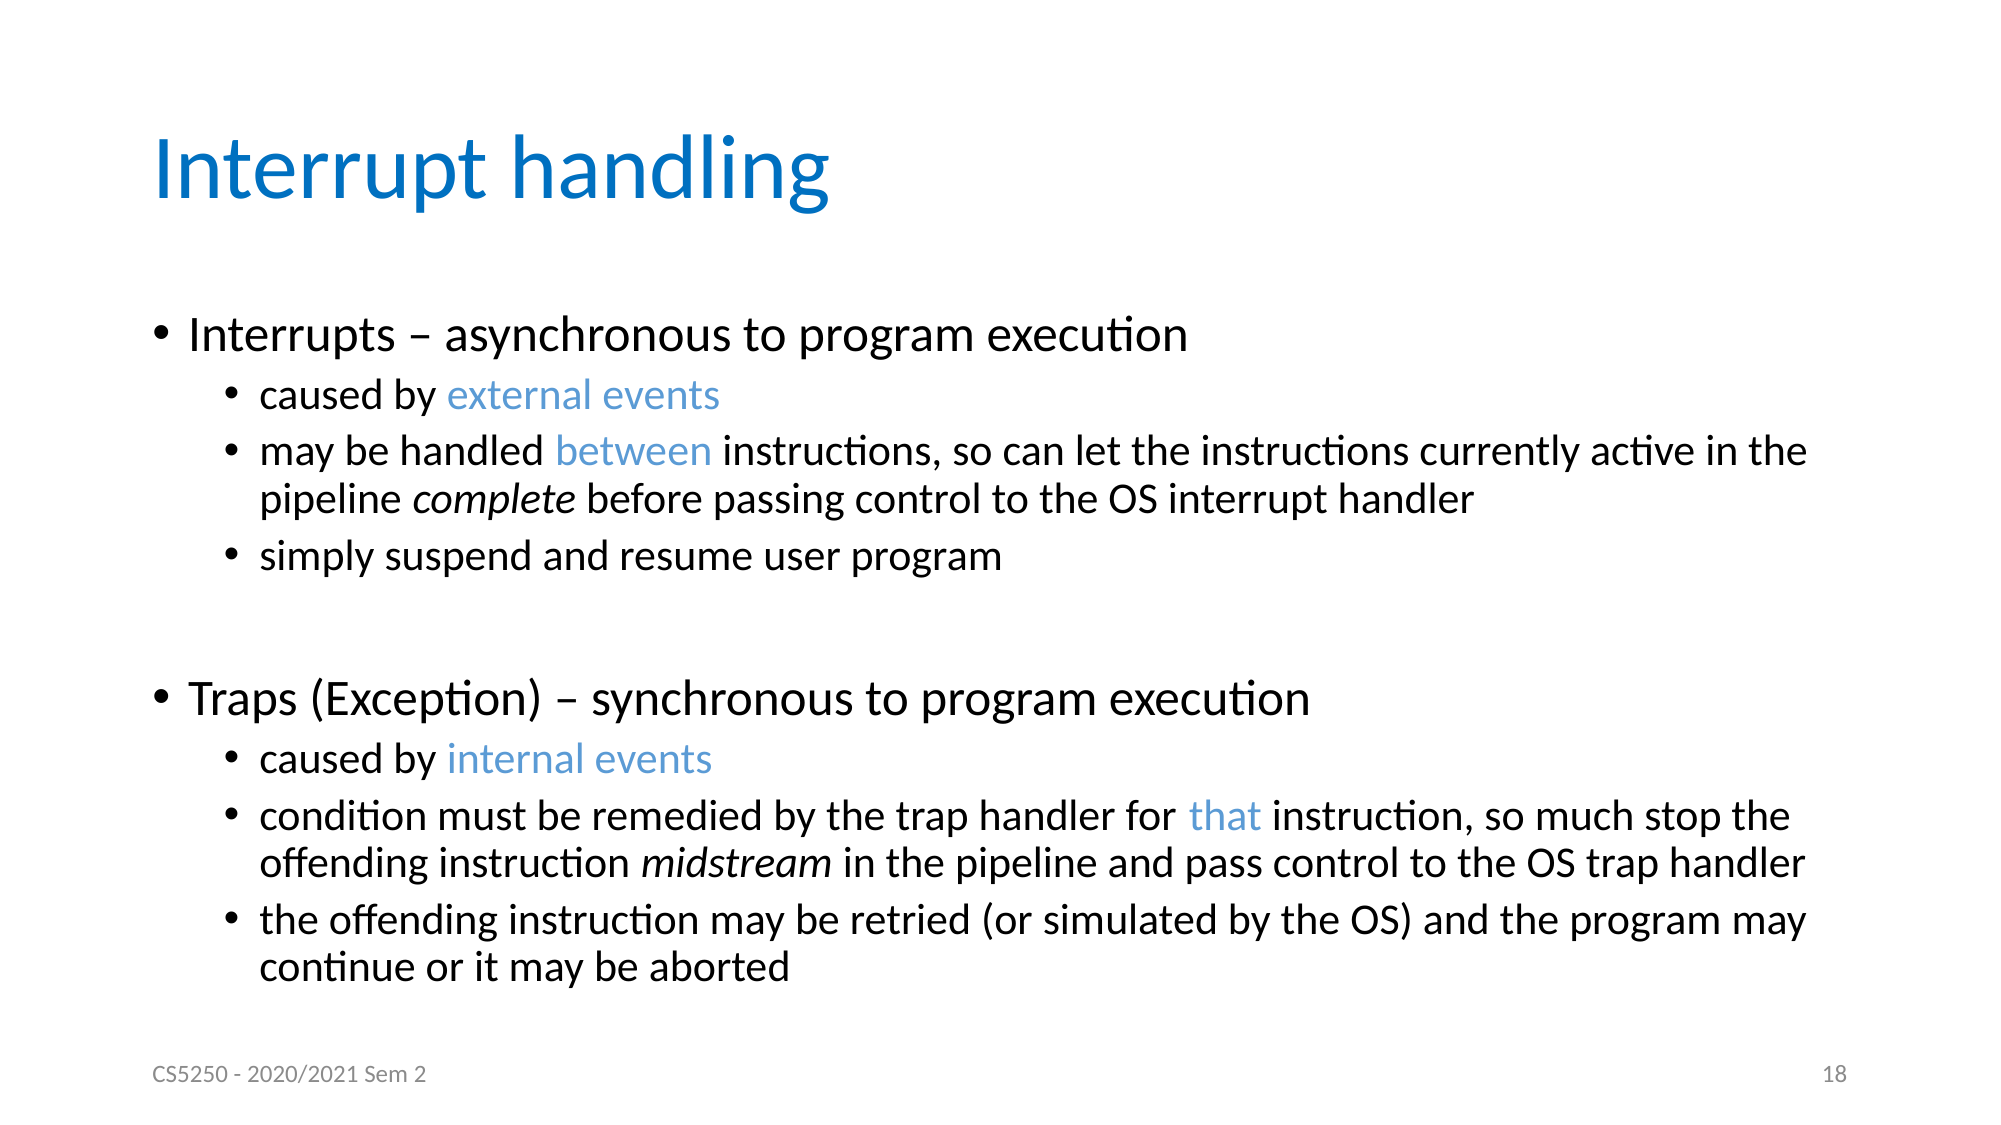

# Interrupt handling
Interrupts – asynchronous to program execution
caused by external events
may be handled between instructions, so can let the instructions currently active in the pipeline complete before passing control to the OS interrupt handler
simply suspend and resume user program

Traps (Exception) – synchronous to program execution
caused by internal events
condition must be remedied by the trap handler for that instruction, so much stop the offending instruction midstream in the pipeline and pass control to the OS trap handler
the offending instruction may be retried (or simulated by the OS) and the program may continue or it may be aborted
CS5250 - 2020/2021 Sem 2
18